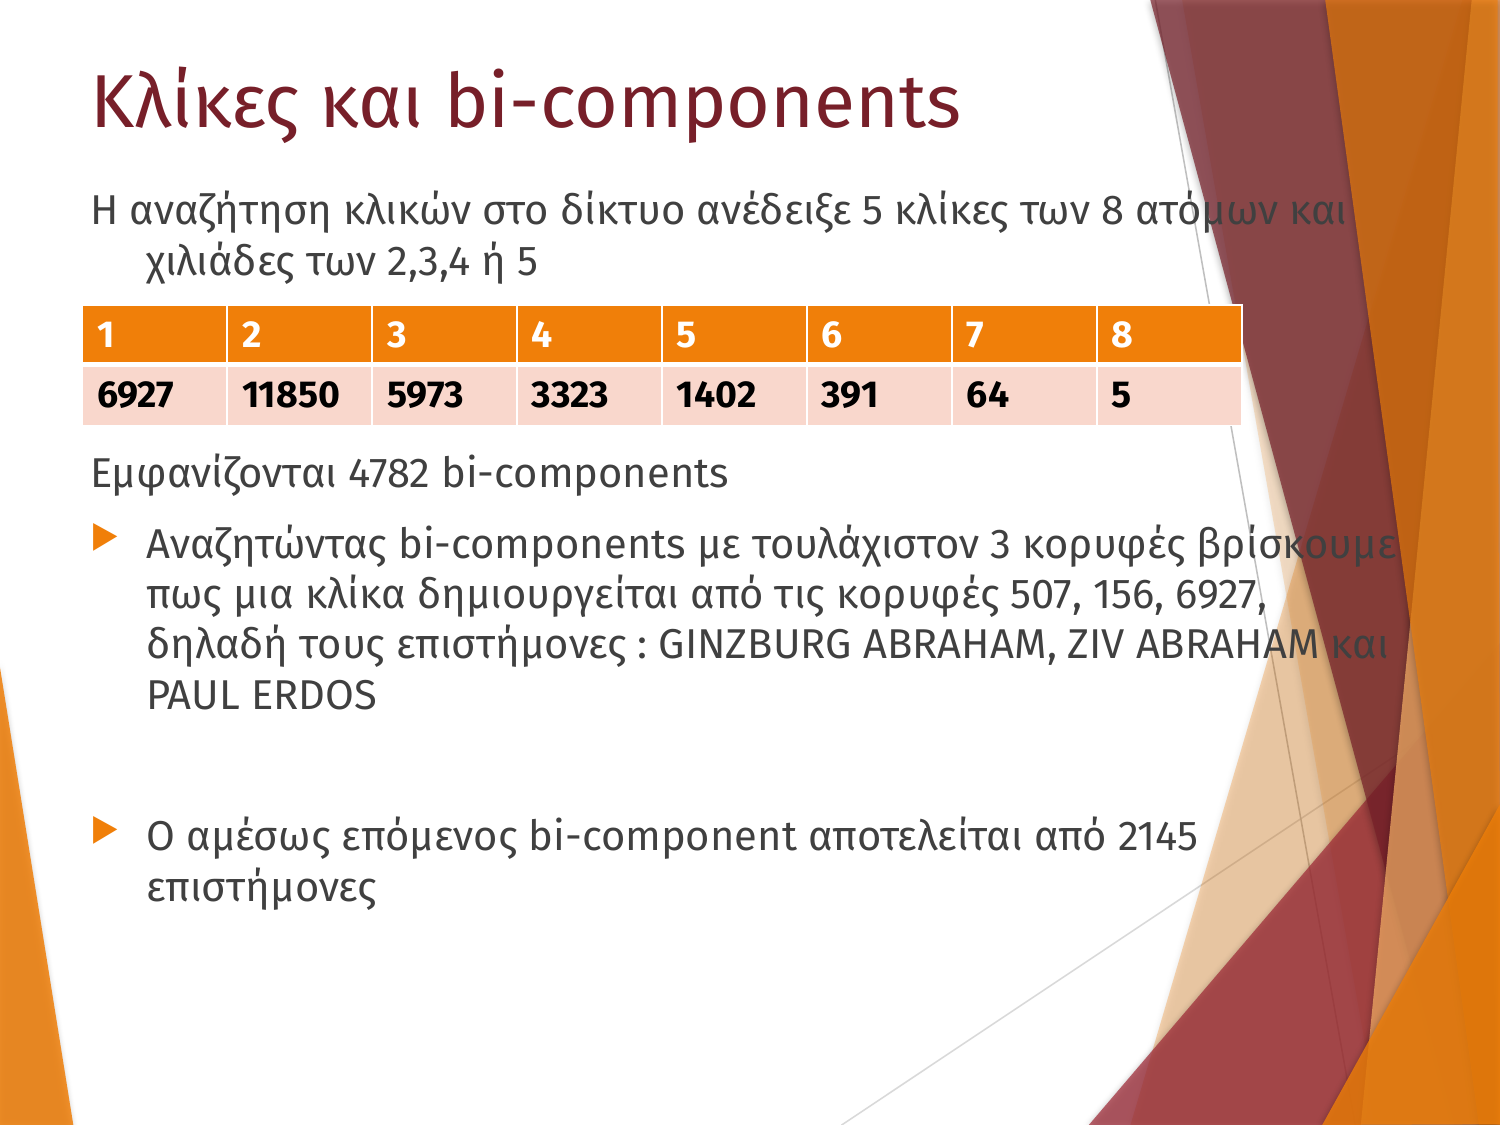

# Κλίκες και bi-components
Η αναζήτηση κλικών στο δίκτυο ανέδειξε 5 κλίκες των 8 ατόμων και χιλιάδες των 2,3,4 ή 5

Εμφανίζονται 4782 bi-components
Αναζητώντας bi-components με τουλάχιστον 3 κορυφές βρίσκουμε πως μια κλίκα δημιουργείται από τις κορυφές 507, 156, 6927, δηλαδή τους επιστήμονες : GINZBURG ABRAHAM, ZIV ABRAHAM και PAUL ERDOS

Ο αμέσως επόμενος bi-component αποτελείται από 2145 επιστήμονες

| 1 | 2 | 3 | 4 | 5 | 6 | 7 | 8 |
| --- | --- | --- | --- | --- | --- | --- | --- |
| 6927 | 11850 | 5973 | 3323 | 1402 | 391 | 64 | 5 |